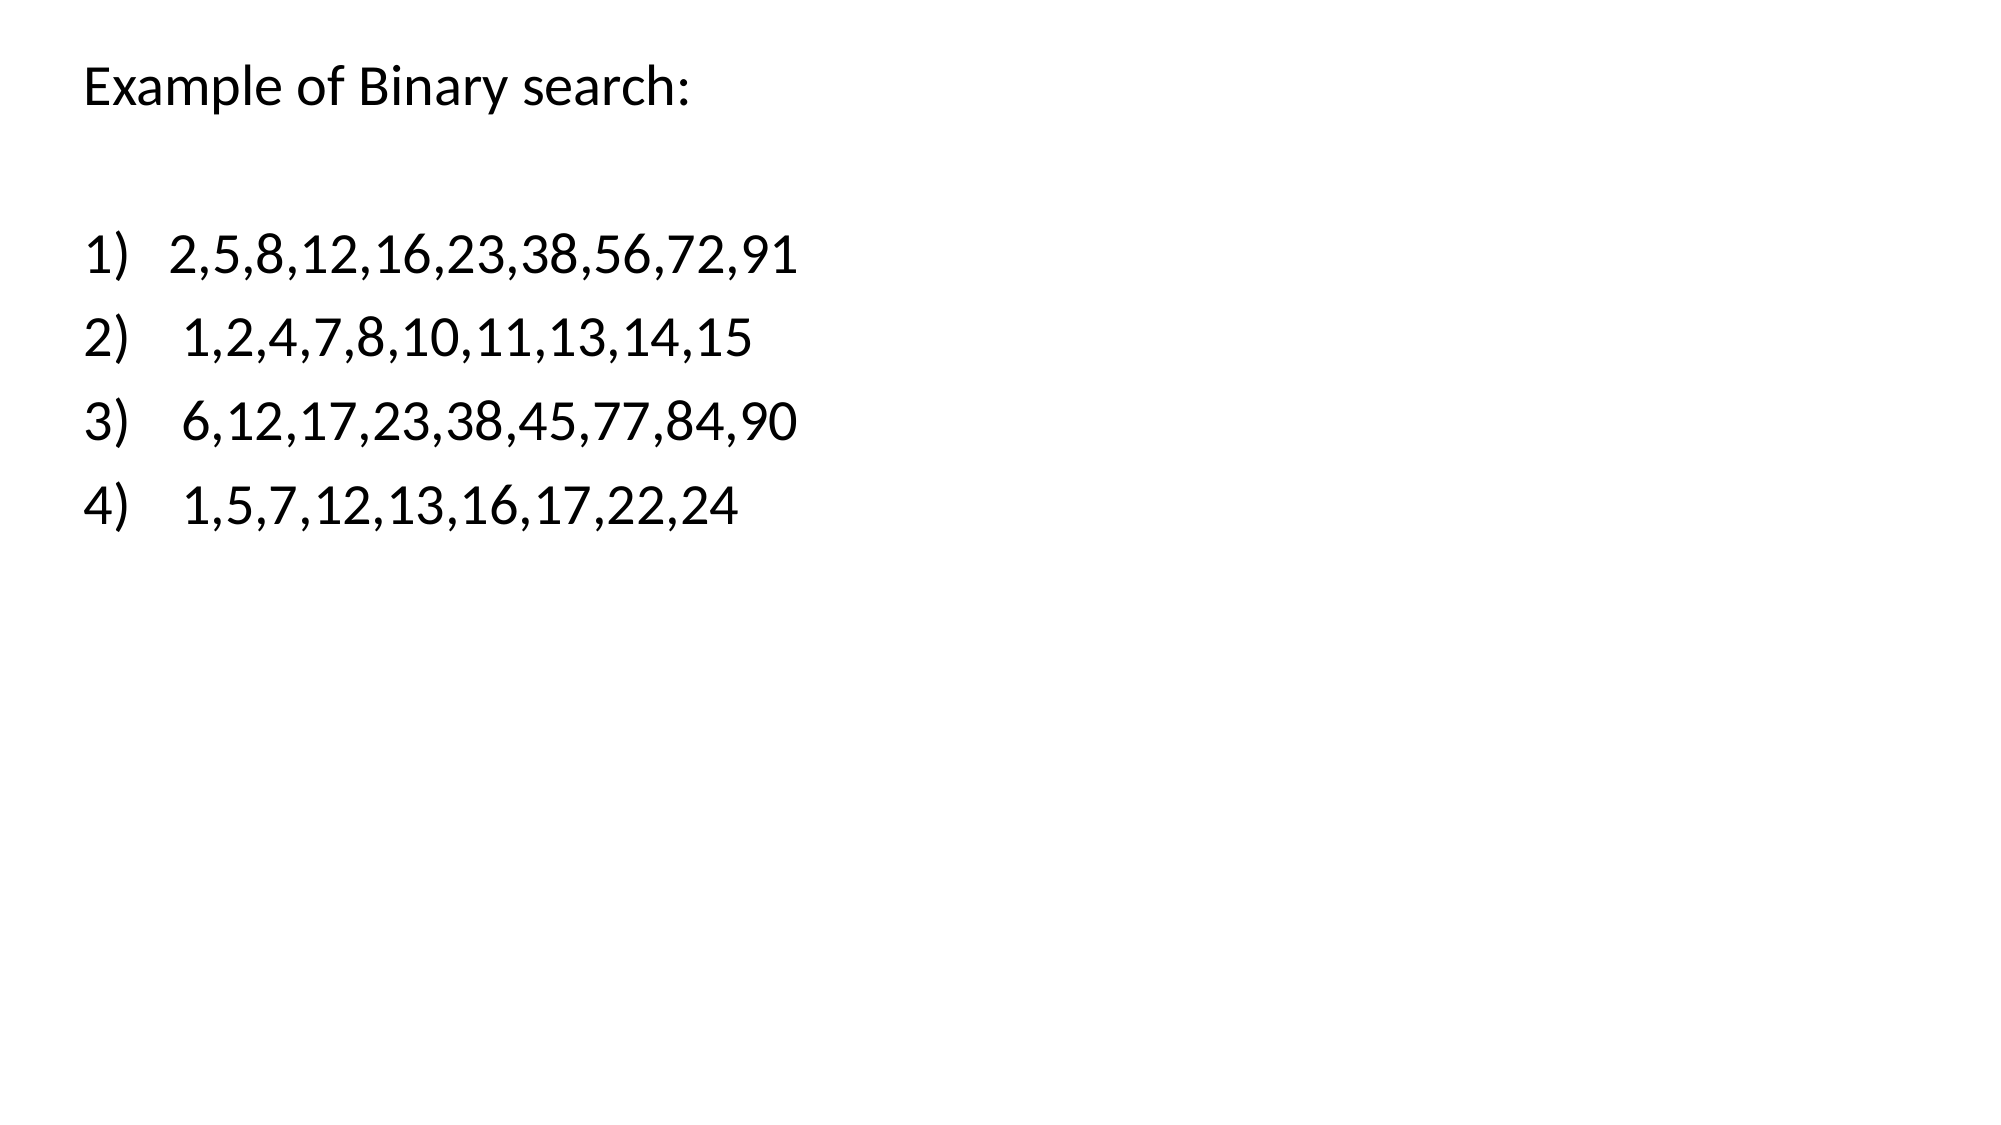

Example of Binary search:

2,5,8,12,16,23,38,56,72,91
 1,2,4,7,8,10,11,13,14,15
 6,12,17,23,38,45,77,84,90
 1,5,7,12,13,16,17,22,24